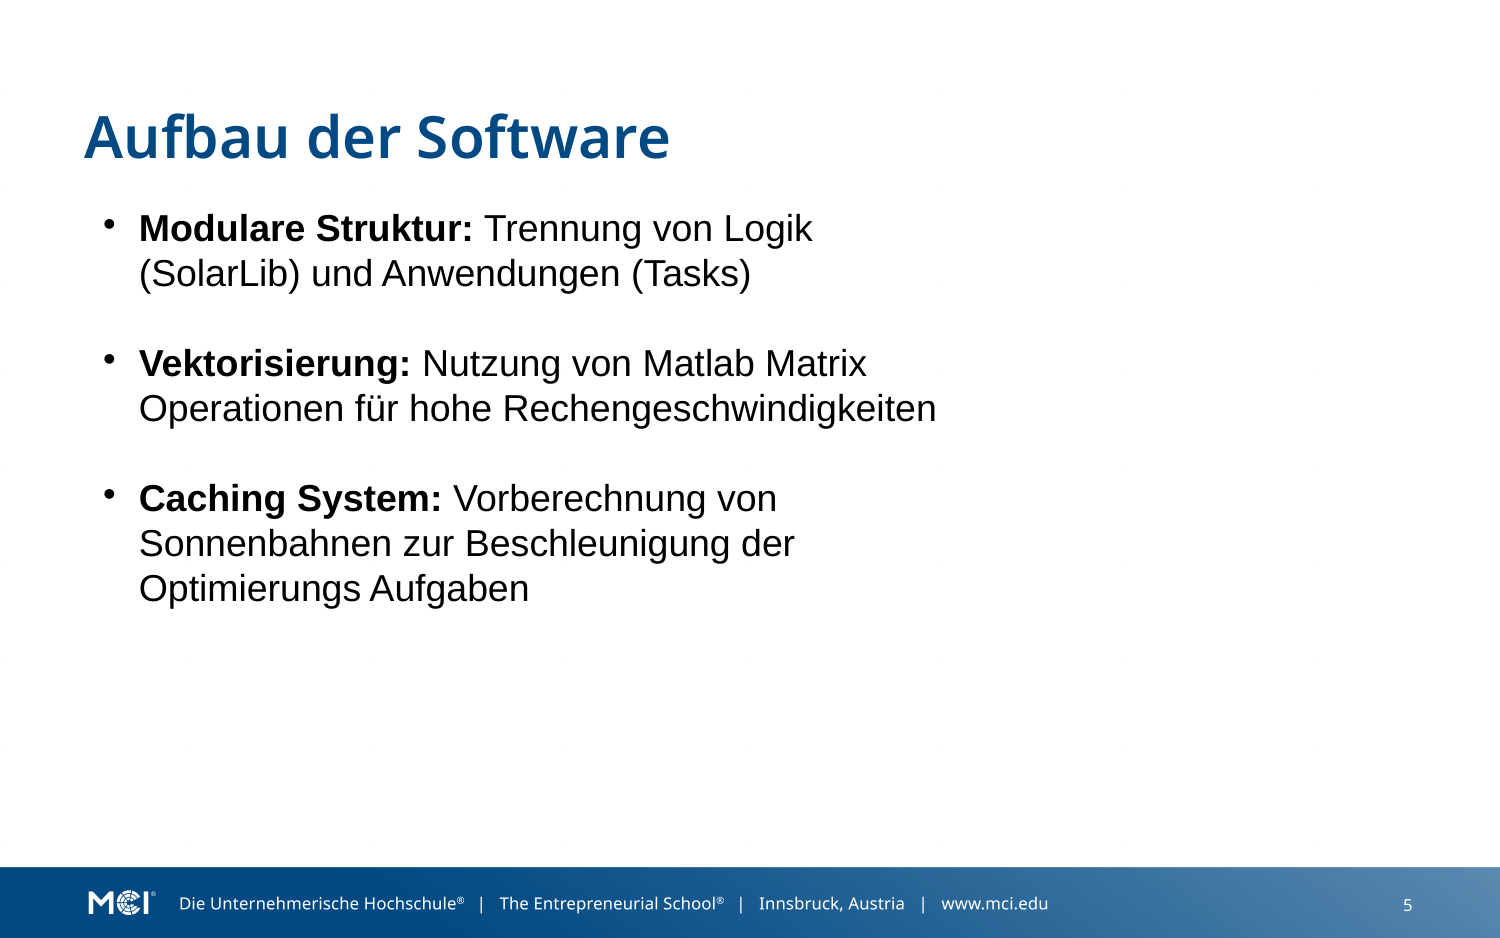

Aufbau der Software
Modulare Struktur: Trennung von Logik (SolarLib) und Anwendungen (Tasks)

Vektorisierung: Nutzung von Matlab Matrix Operationen für hohe Rechengeschwindigkeiten

Caching System: Vorberechnung von Sonnenbahnen zur Beschleunigung der Optimierungs Aufgaben